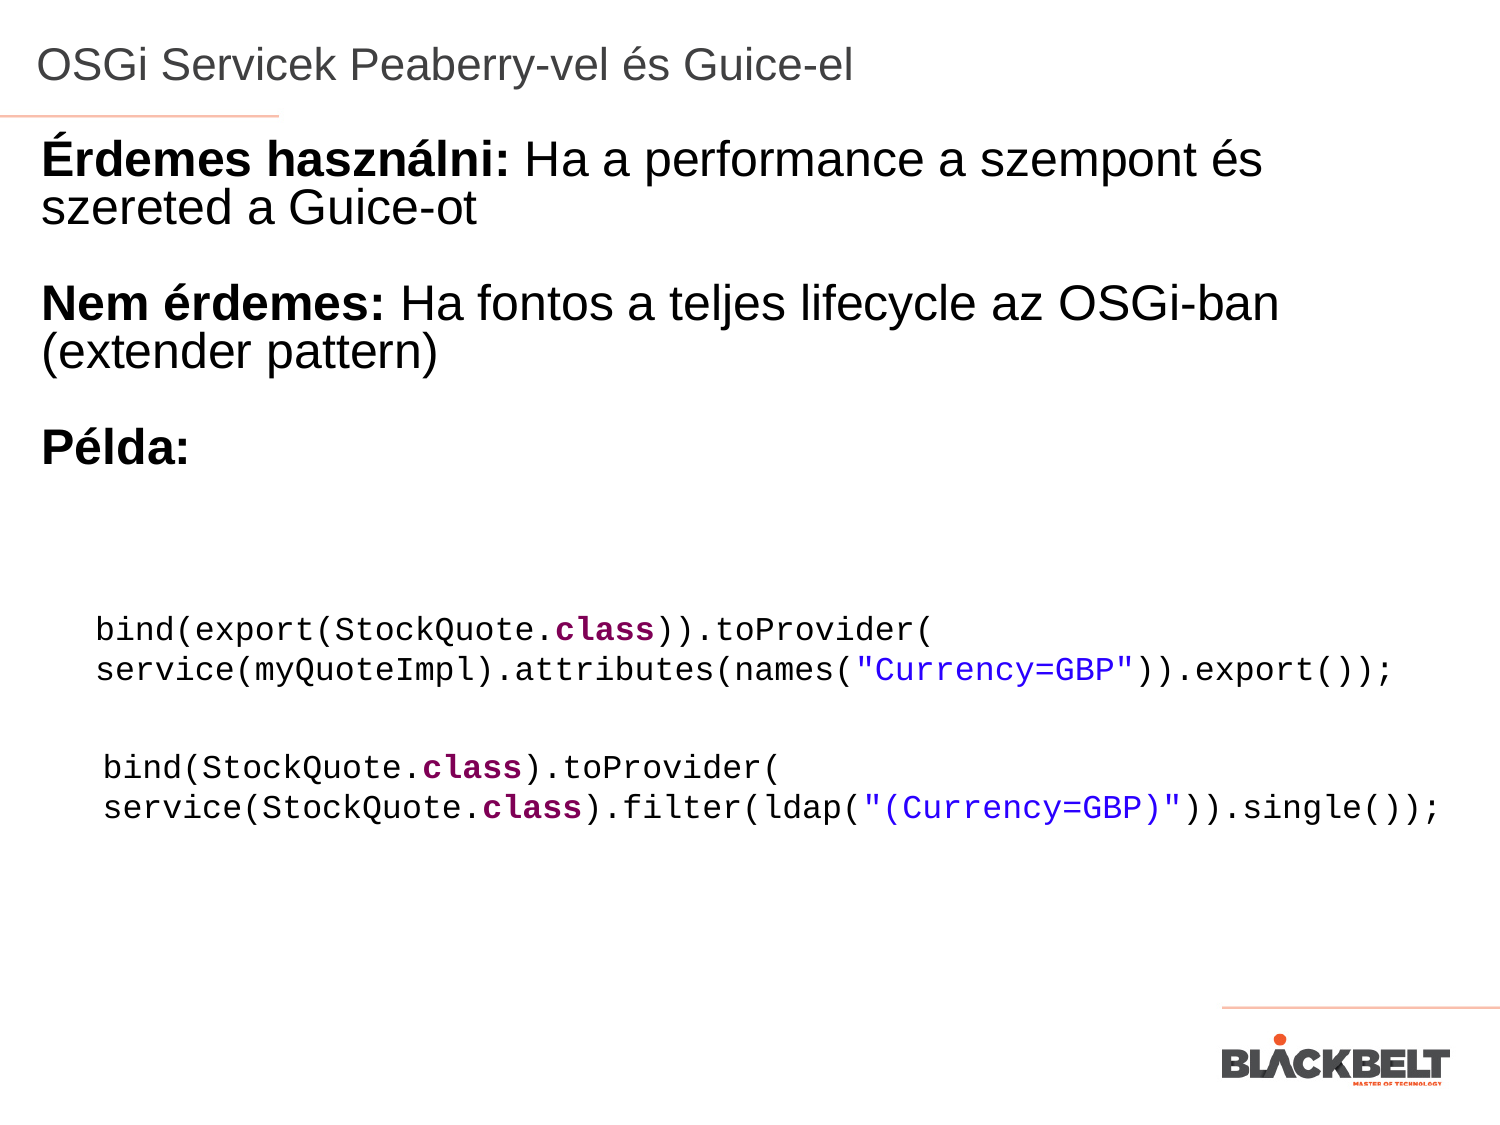

OSGi Servicek Peaberry-vel és Guice-el
Érdemes használni: Ha a performance a szempont és szereted a Guice-ot

Nem érdemes: Ha fontos a teljes lifecycle az OSGi-ban (extender pattern)

Példa:
bind(export(StockQuote.class)).toProvider(
service(myQuoteImpl).attributes(names("Currency=GBP")).export());
bind(StockQuote.class).toProvider(
service(StockQuote.class).filter(ldap("(Currency=GBP)")).single());